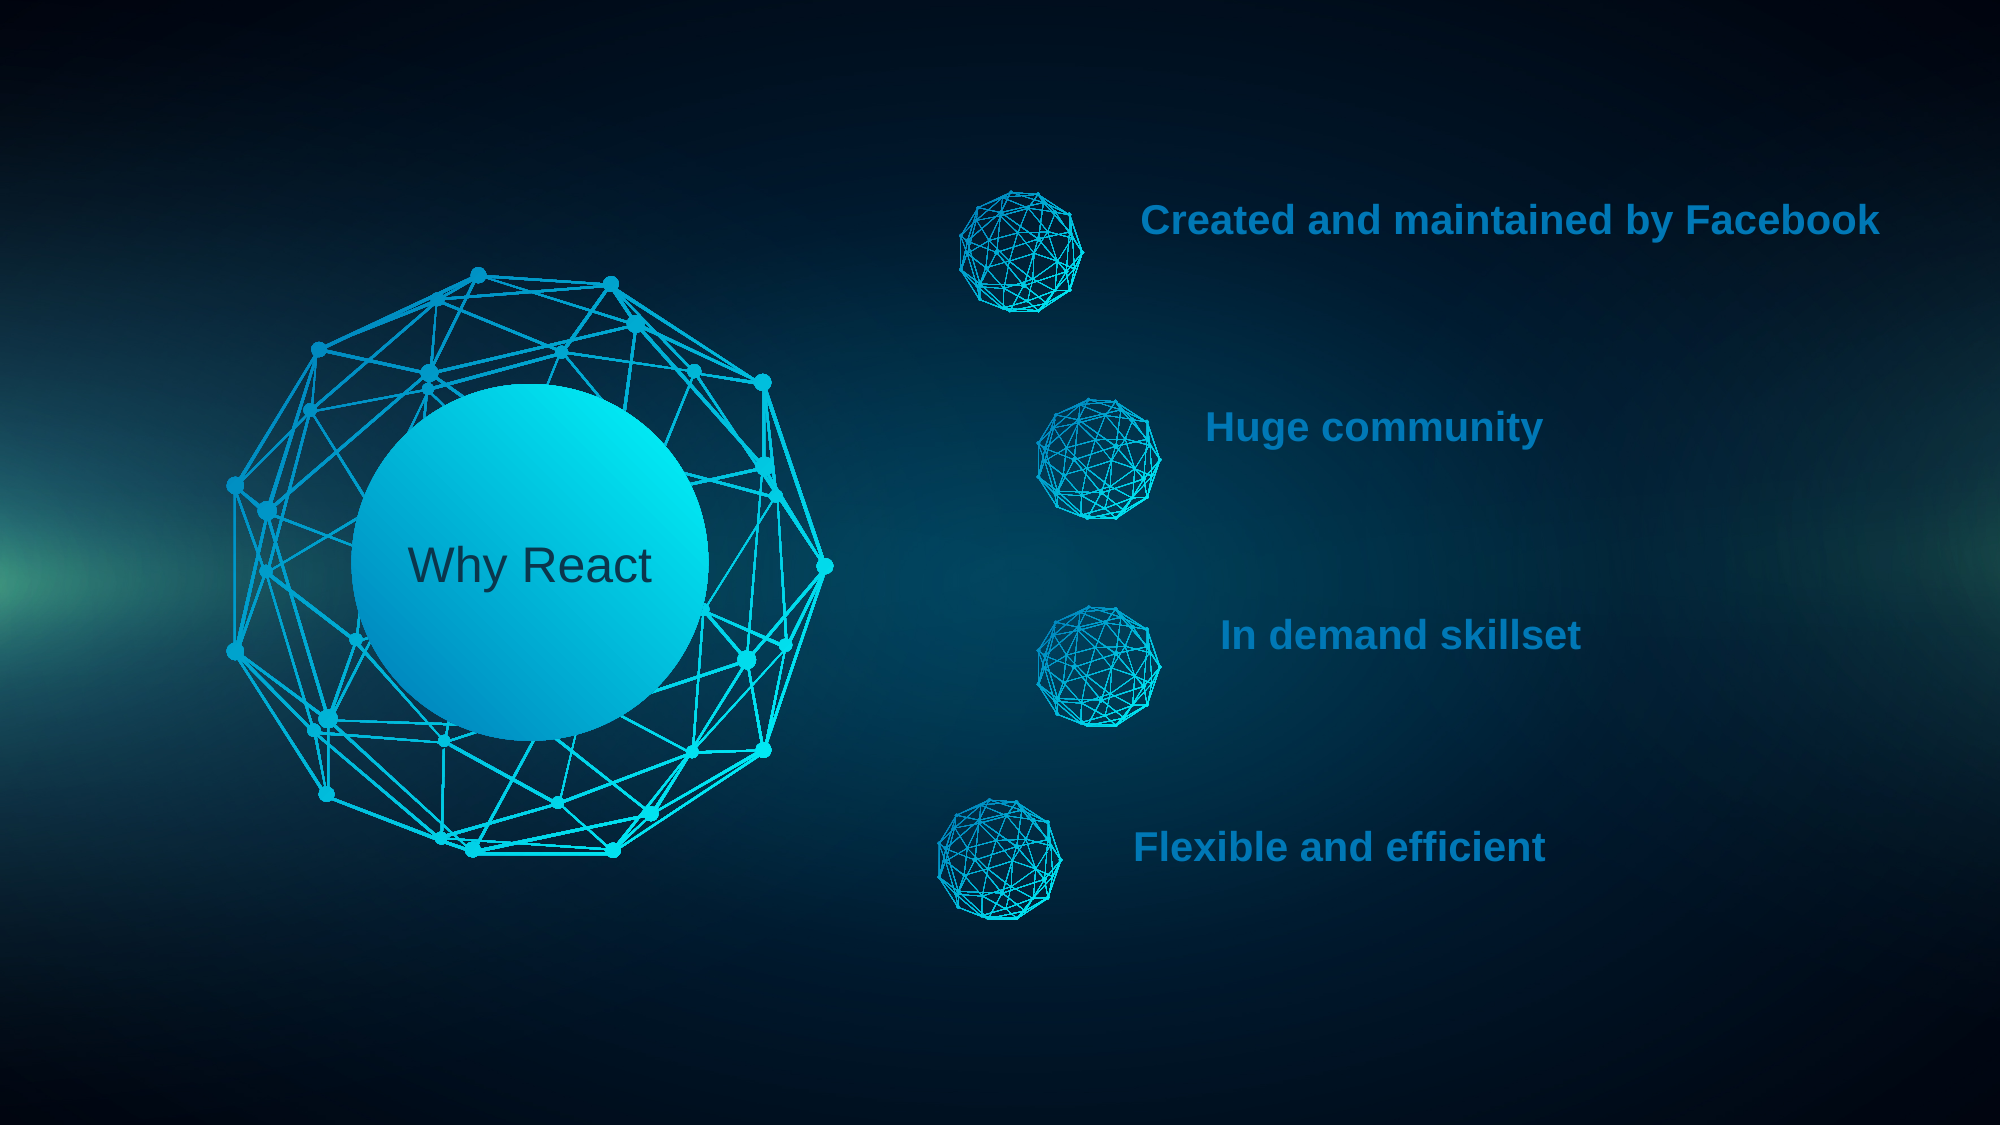

Created and maintained by Facebook

Huge community

Why React
In demand skillset

Flexible and efficient